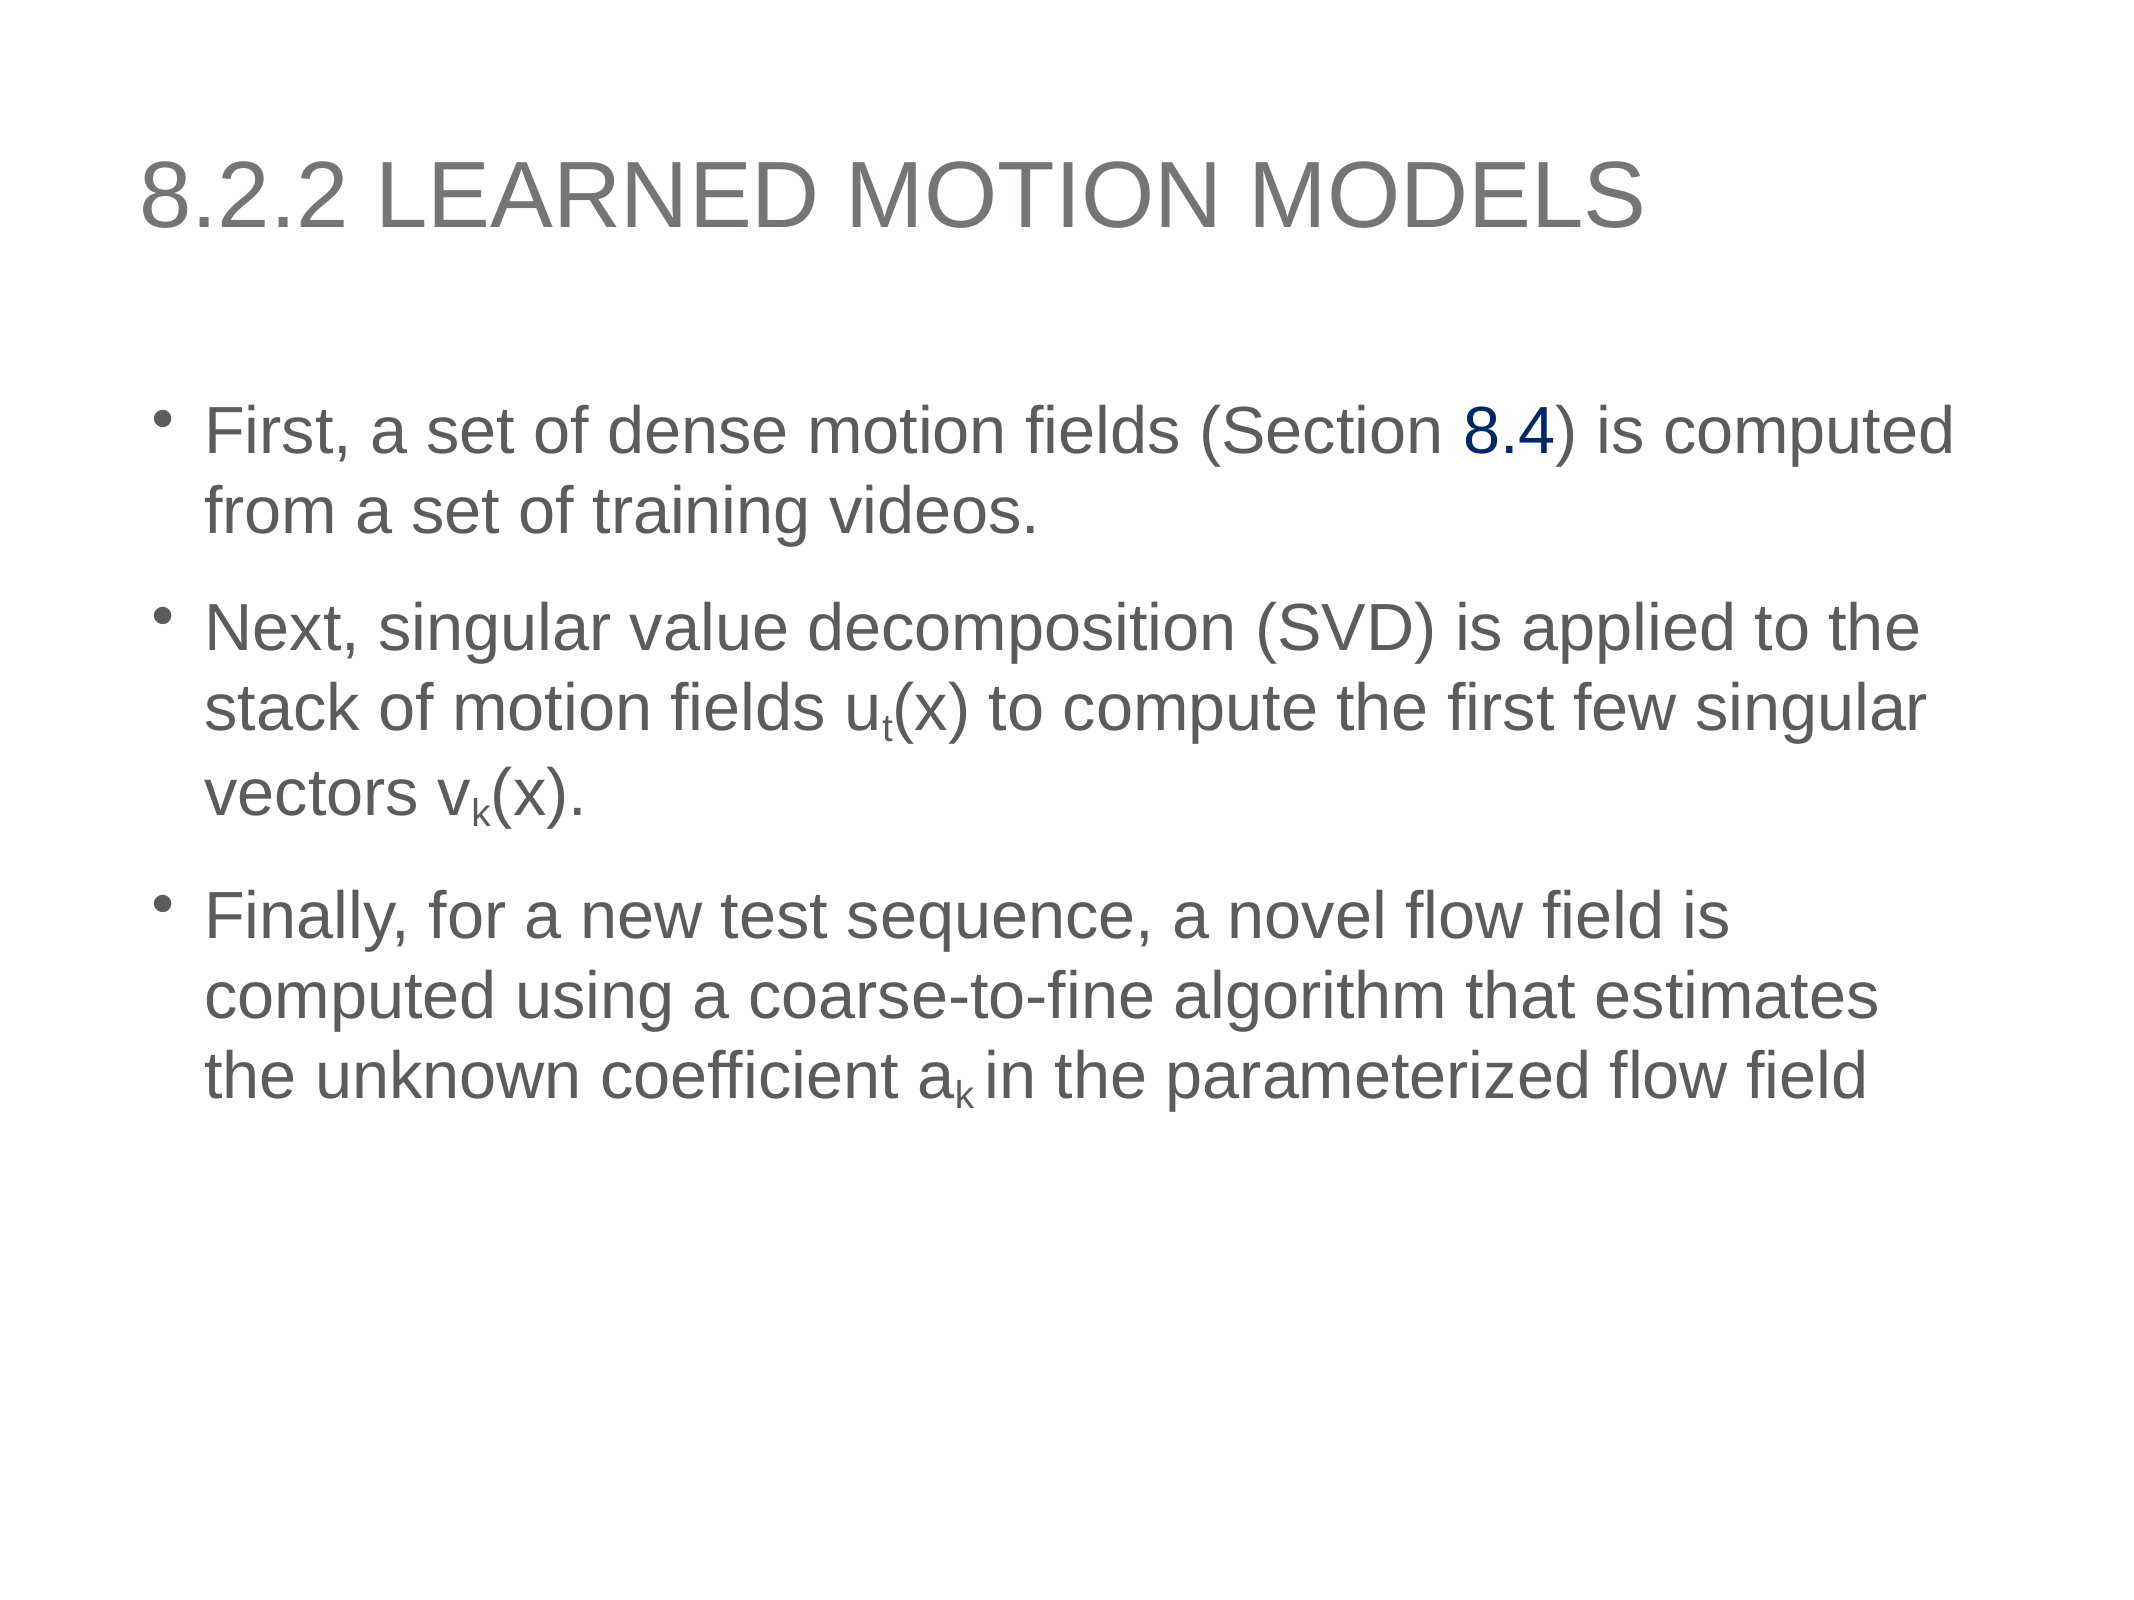

# 8.2.2 Learned Motion Models

First, a set of dense motion fields (Section 8.4) is computed from a set of training videos.
Next, singular value decomposition (SVD) is applied to the stack of motion fields ut(x) to compute the first few singular vectors vk(x).
Finally, for a new test sequence, a novel flow field is computed using a coarse-to-fine algorithm that estimates the unknown coefficient ak in the parameterized flow field